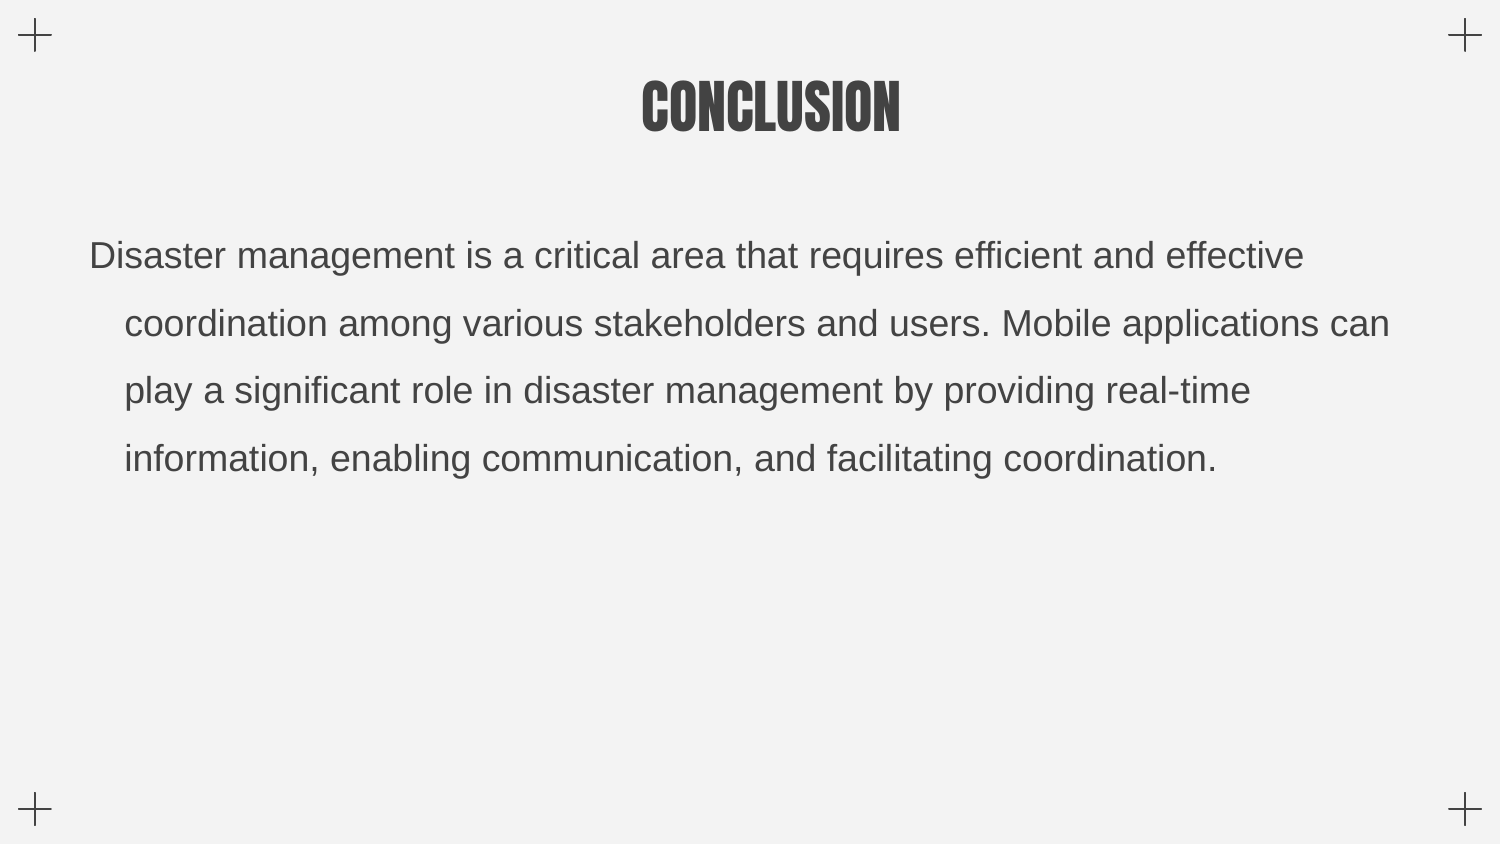

CONCLUSION
  Disaster management is a critical area that requires efficient and effective coordination among various stakeholders and users. Mobile applications can play a significant role in disaster management by providing real-time information, enabling communication, and facilitating coordination.